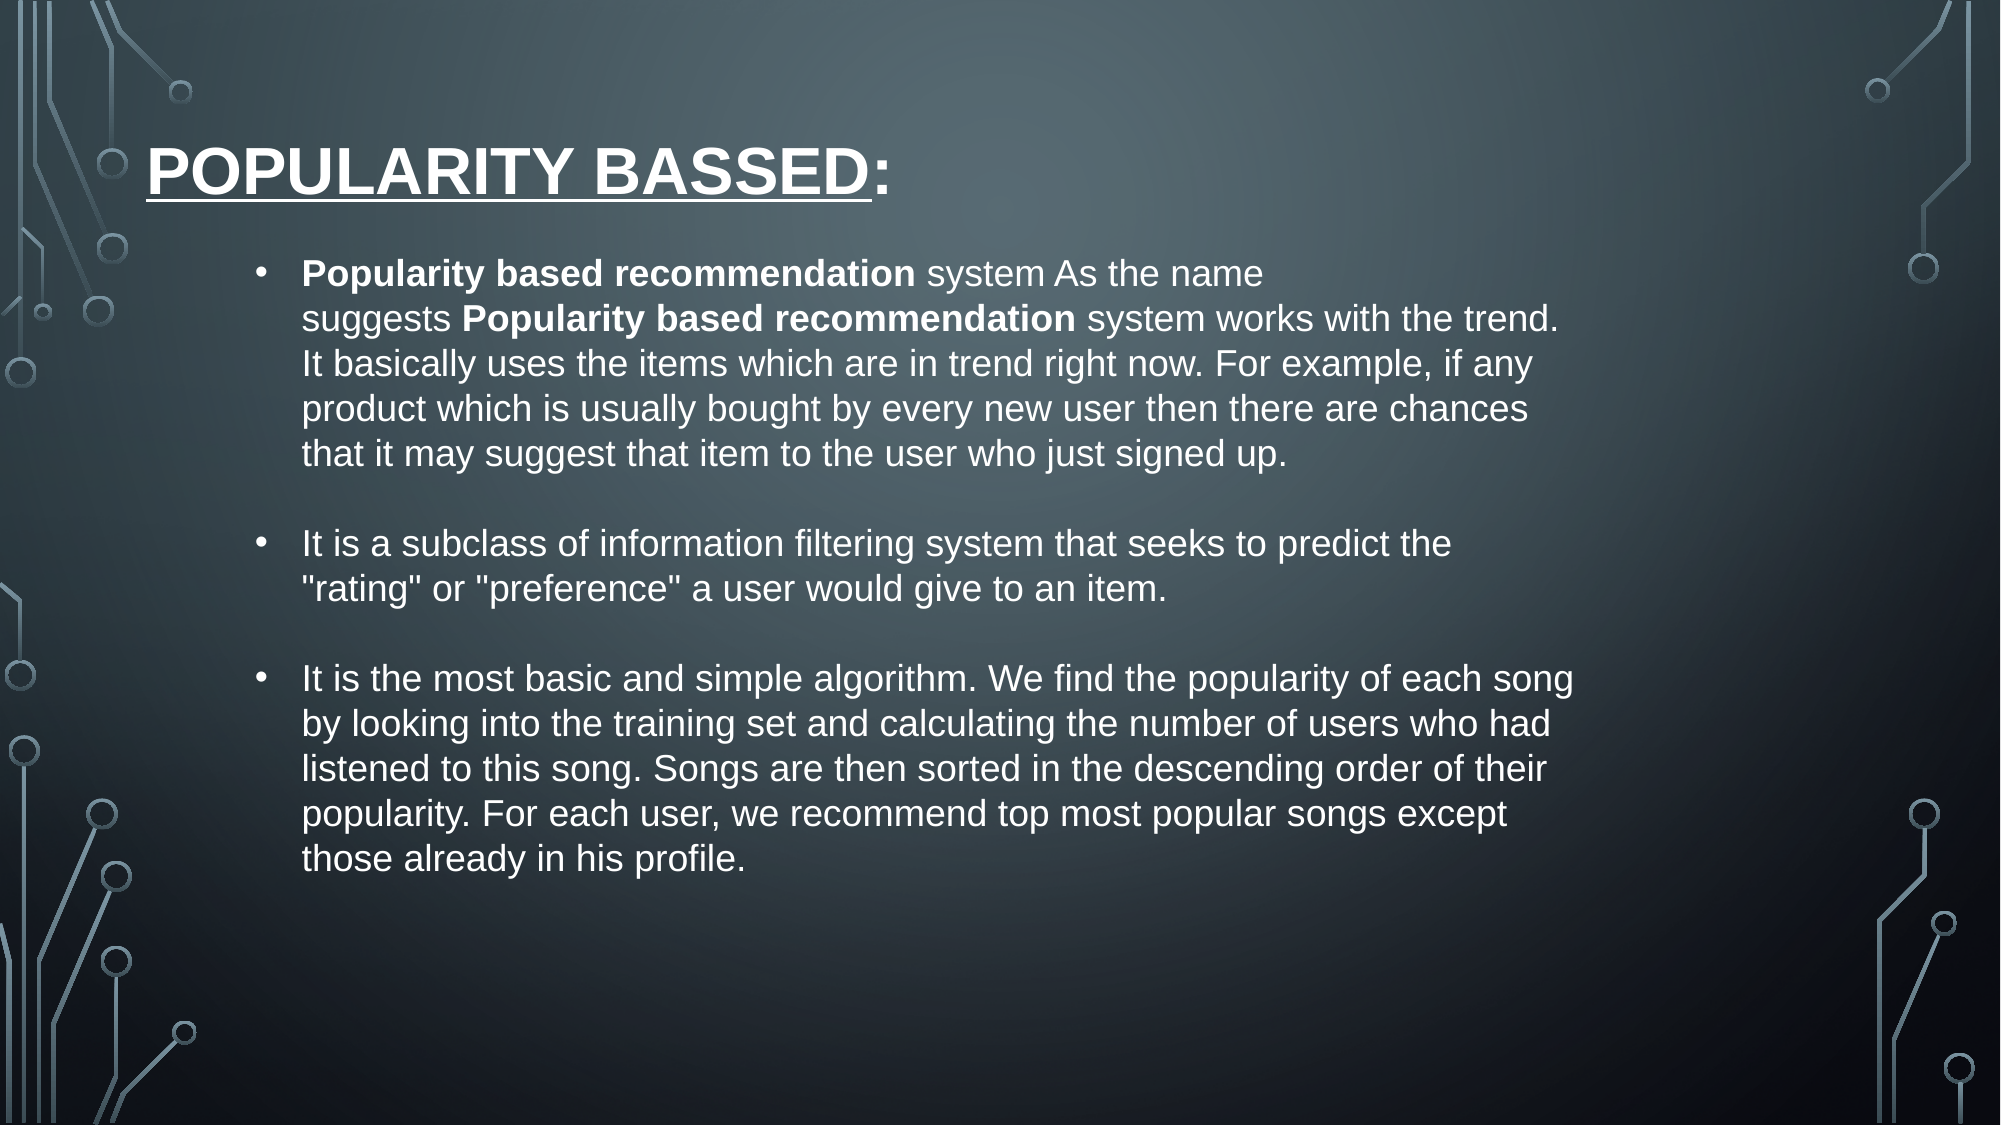

POPULARITY BASSED:
Popularity based recommendation system As the name suggests Popularity based recommendation system works with the trend. It basically uses the items which are in trend right now. For example, if any product which is usually bought by every new user then there are chances that it may suggest that item to the user who just signed up.

It is a subclass of information filtering system that seeks to predict the "rating" or "preference" a user would give to an item.

It is the most basic and simple algorithm. We find the popularity of each song by looking into the training set and calculating the number of users who had listened to this song. Songs are then sorted in the descending order of their popularity. For each user, we recommend top most popular songs except those already in his profile.